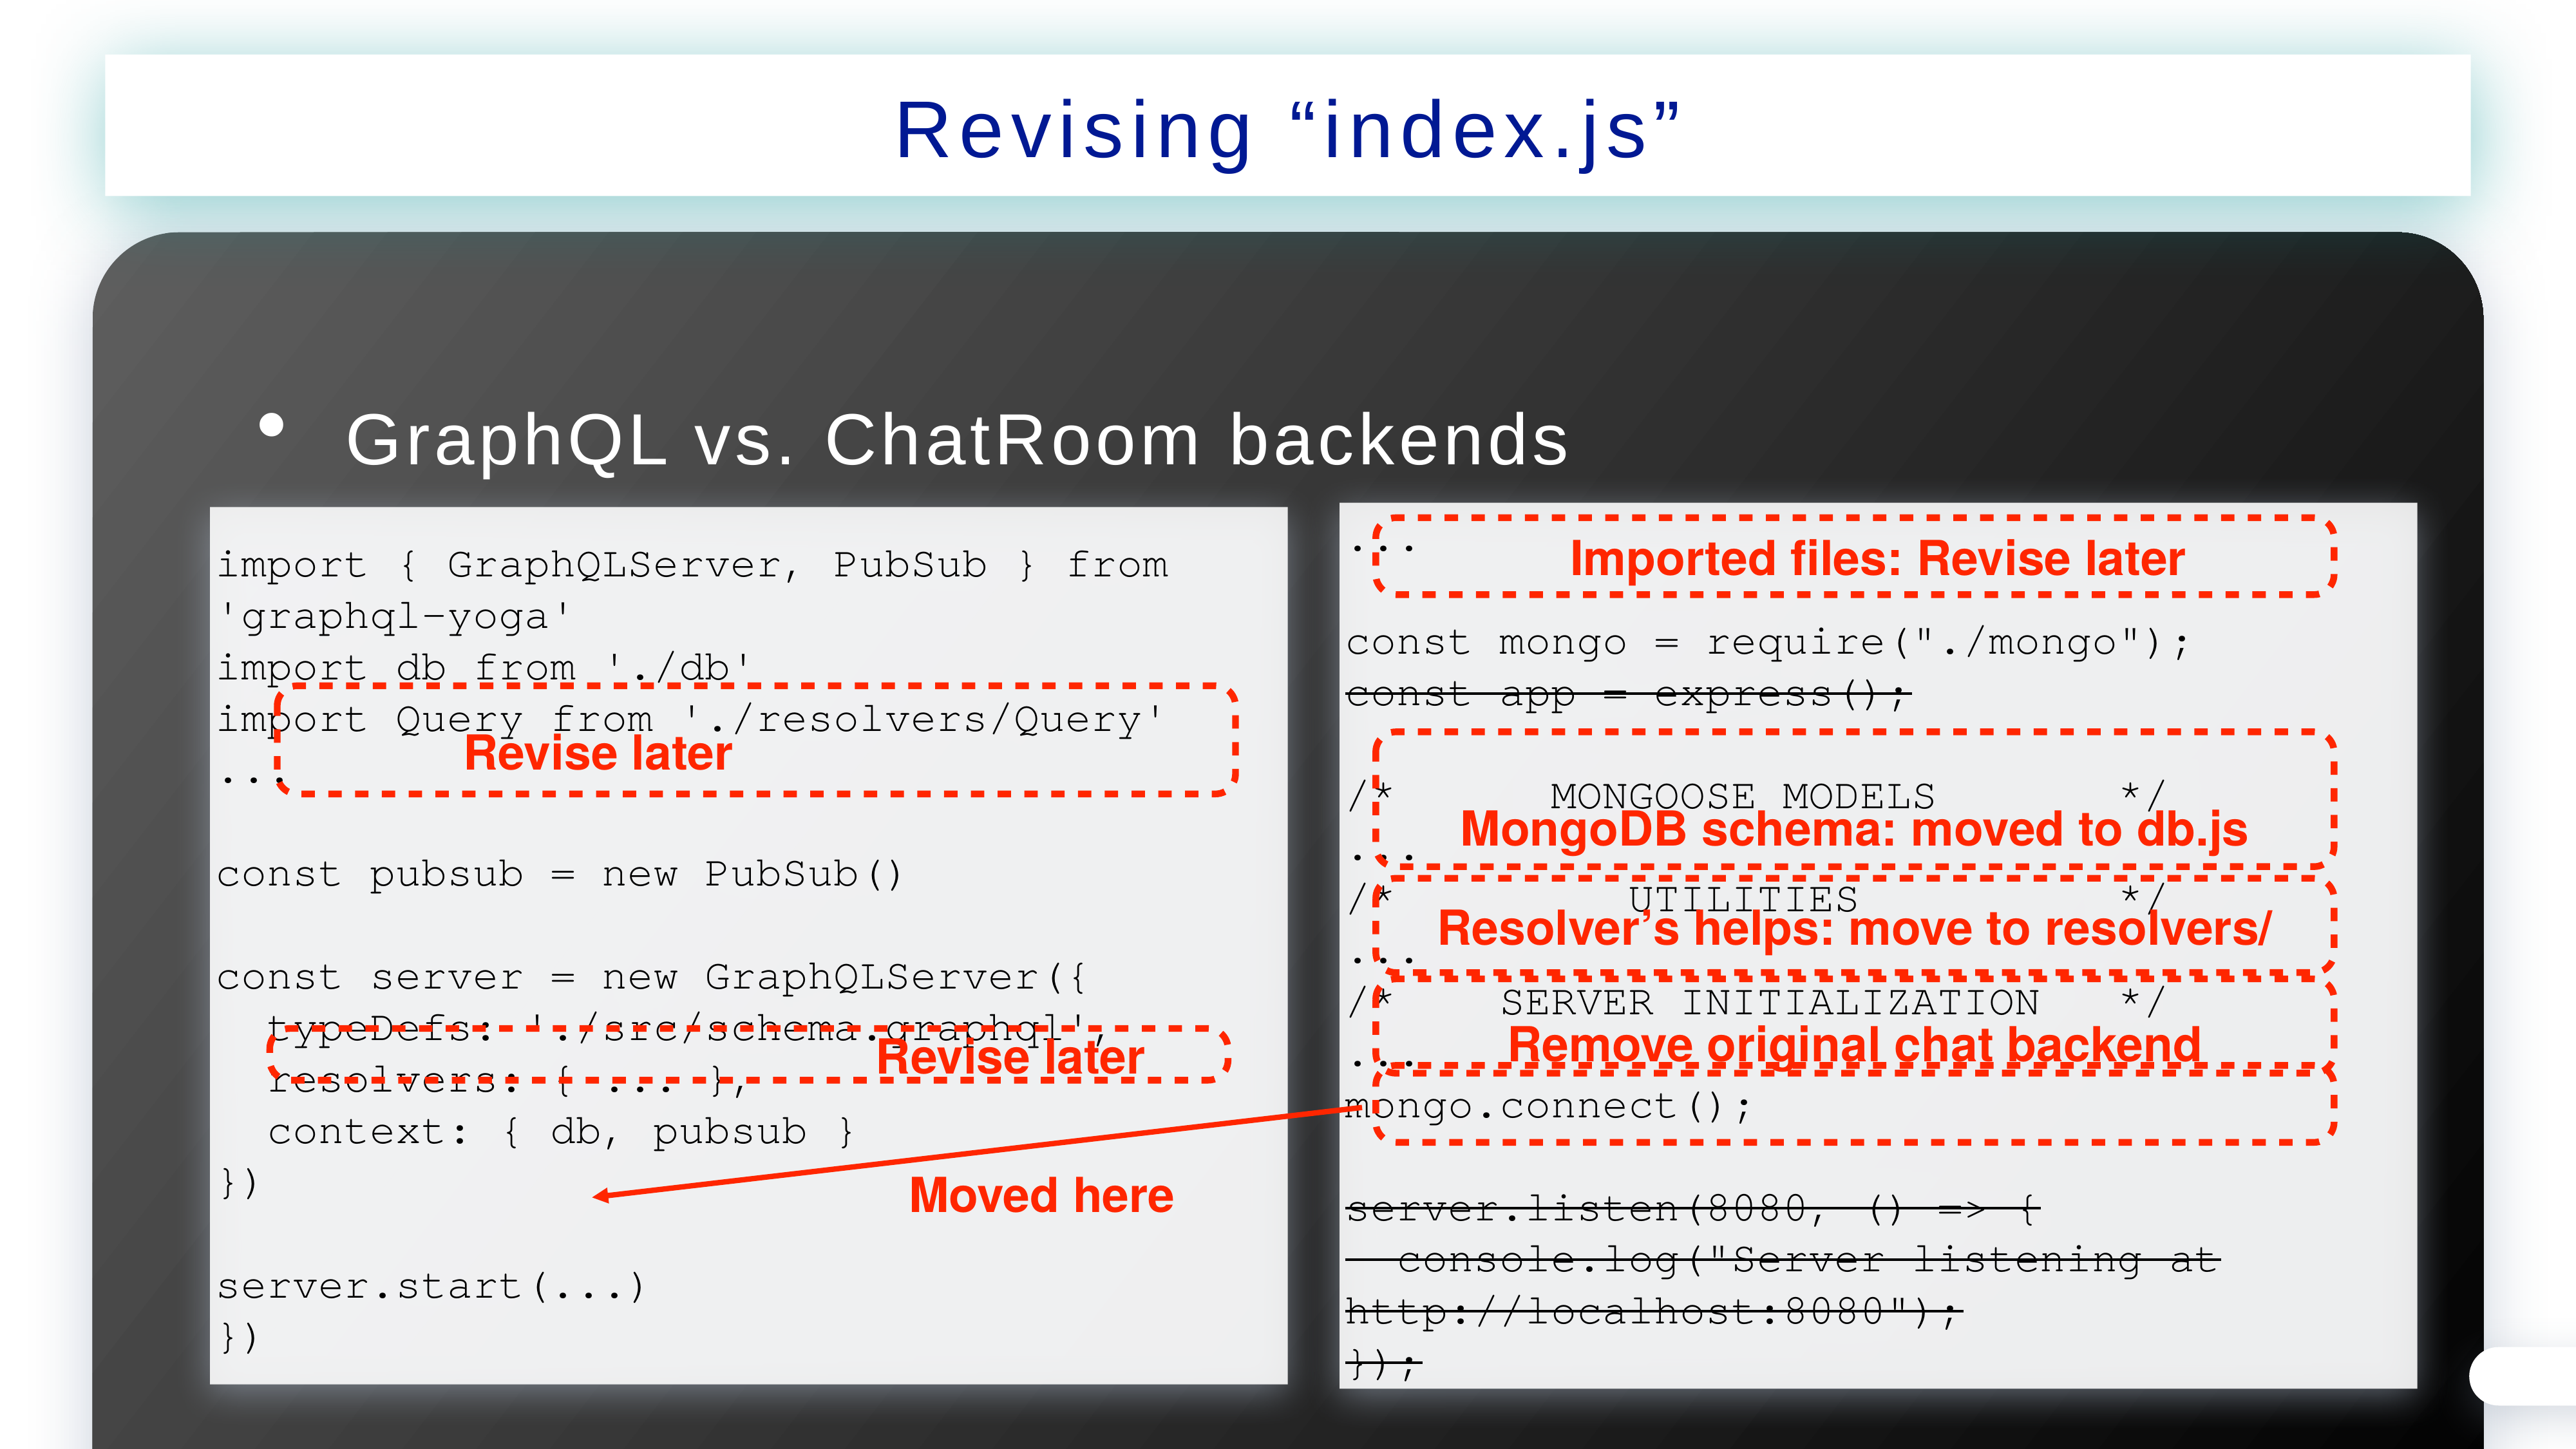

Revising “index.js”
GraphQL vs. ChatRoom backends
import { GraphQLServer, PubSub } from 'graphql-yoga'
import db from './db'
import Query from './resolvers/Query'
...

const pubsub = new PubSub()

const server = new GraphQLServer({
  typeDefs: './src/schema.graphql',
  resolvers: { ... },
  context: { db, pubsub }
})

server.start(...)
})
...

const mongo = require("./mongo");
const app = express();

/*      MONGOOSE MODELS       */
...
/*         UTILITIES          */
...
/*    SERVER INITIALIZATION   */
...
mongo.connect();

server.listen(8080, () => {
  console.log("Server listening at http://localhost:8080");
});

Imported files: Revise later

Revise later

MongoDB schema: moved to db.js

Resolver’s helps: move to resolvers/

Remove original chat backend
Revise later

Moved here
7